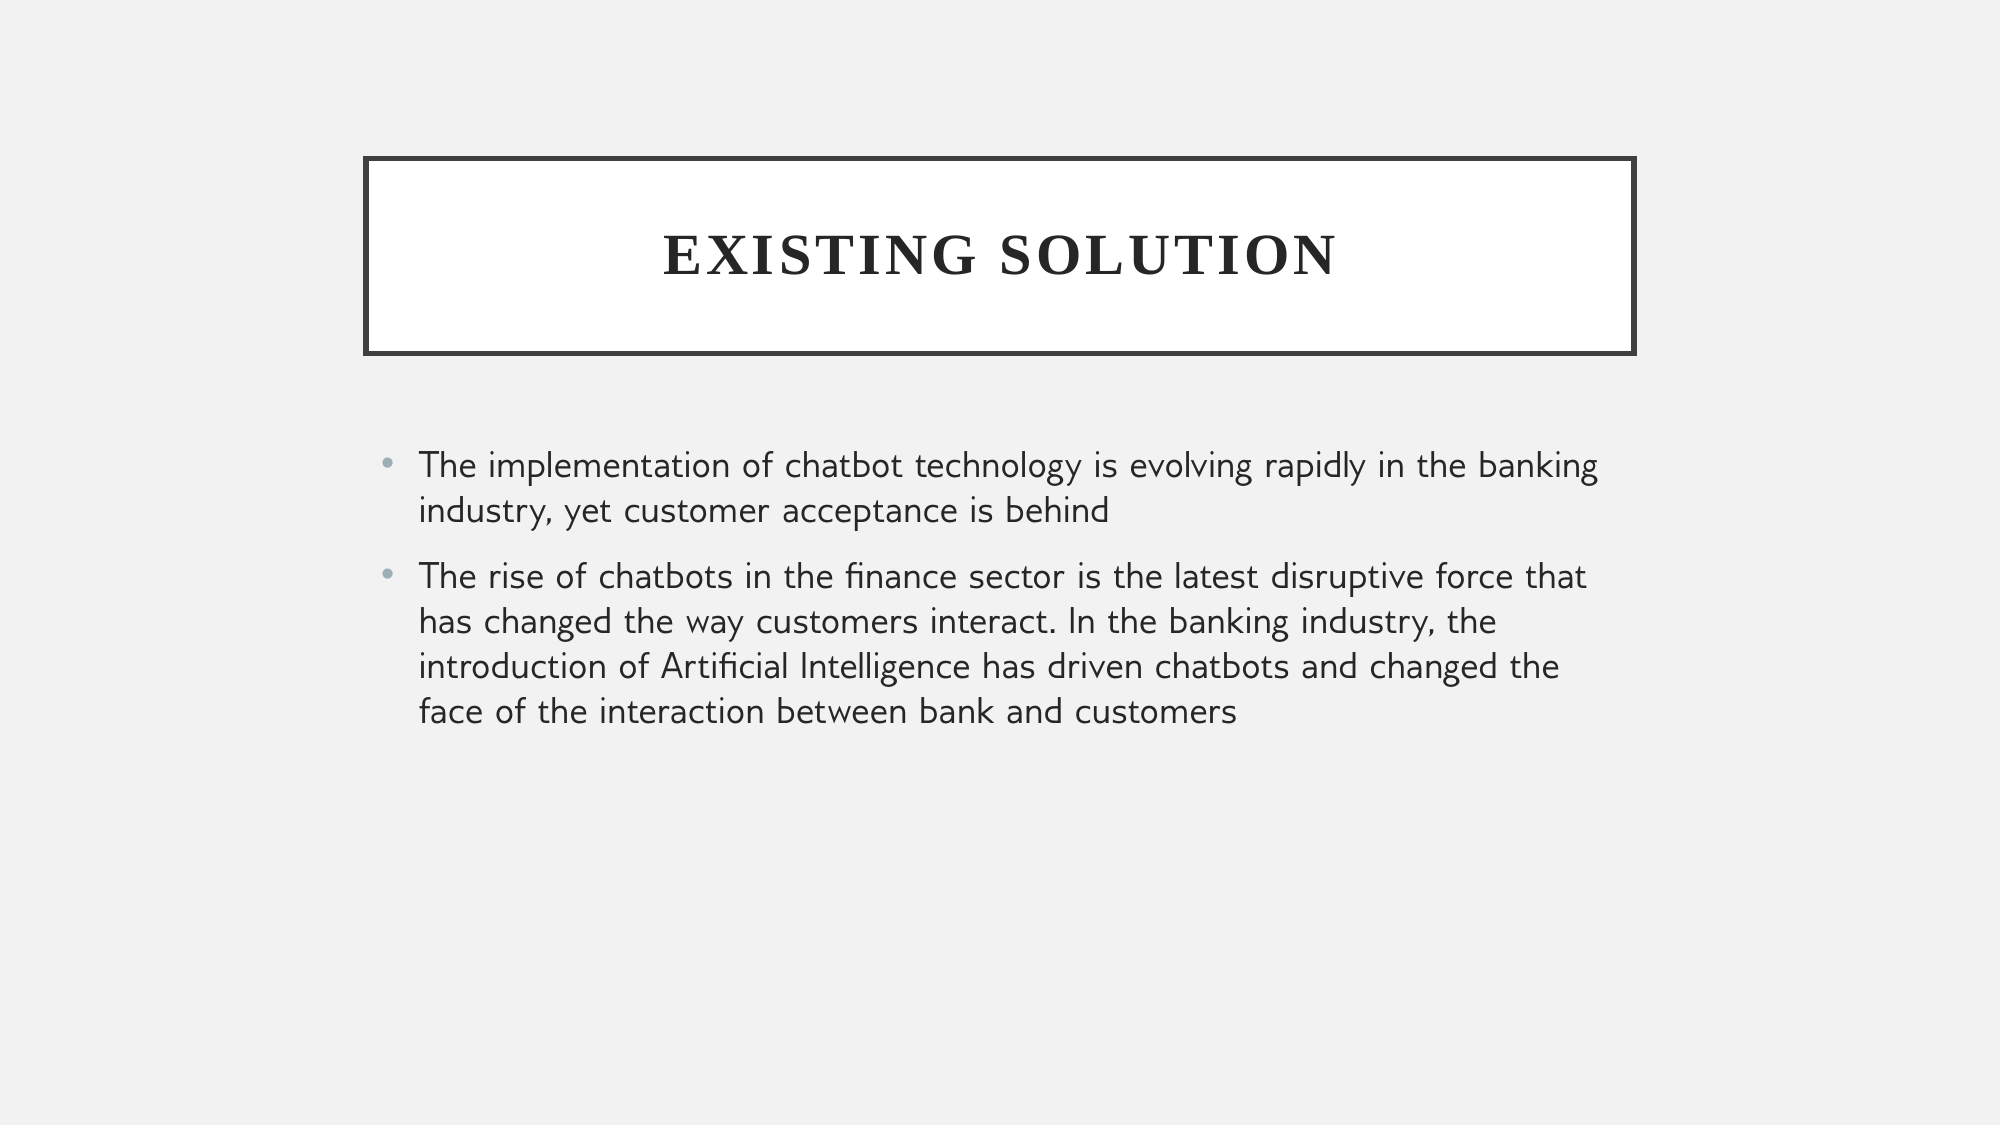

# EXISTING SOLUTION
The implementation of chatbot technology is evolving rapidly in the banking industry, yet customer acceptance is behind
The rise of chatbots in the finance sector is the latest disruptive force that has changed the way customers interact. In the banking industry, the introduction of Artificial Intelligence has driven chatbots and changed the face of the interaction between bank and customers